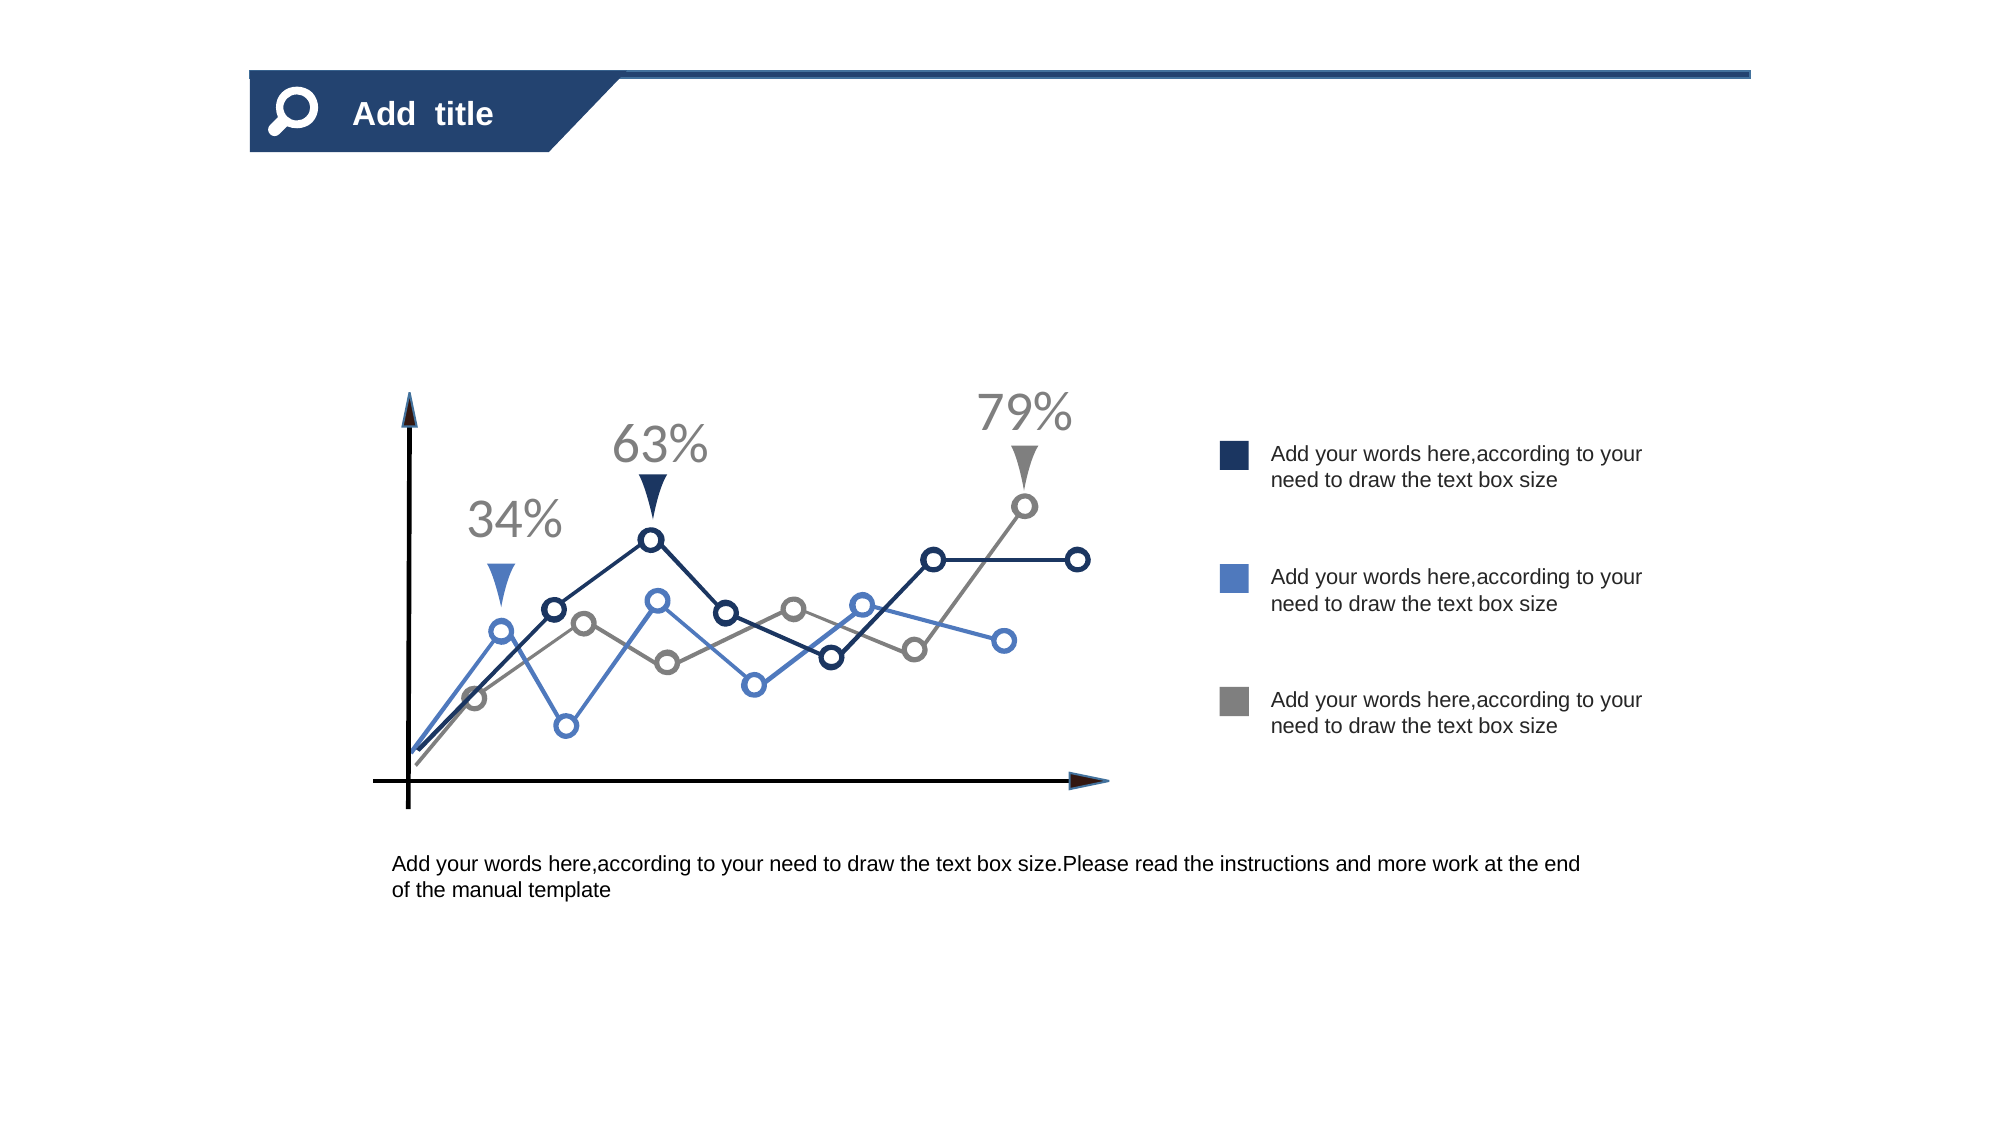

Add  title

79%

63%
Add your words here,according to your need to draw the text box size

34%

Add your words here,according to your need to draw the text box size

Add your words here,according to your need to draw the text box size

Add your words here,according to your need to draw the text box size.Please read the instructions and more work at the end of the manual template